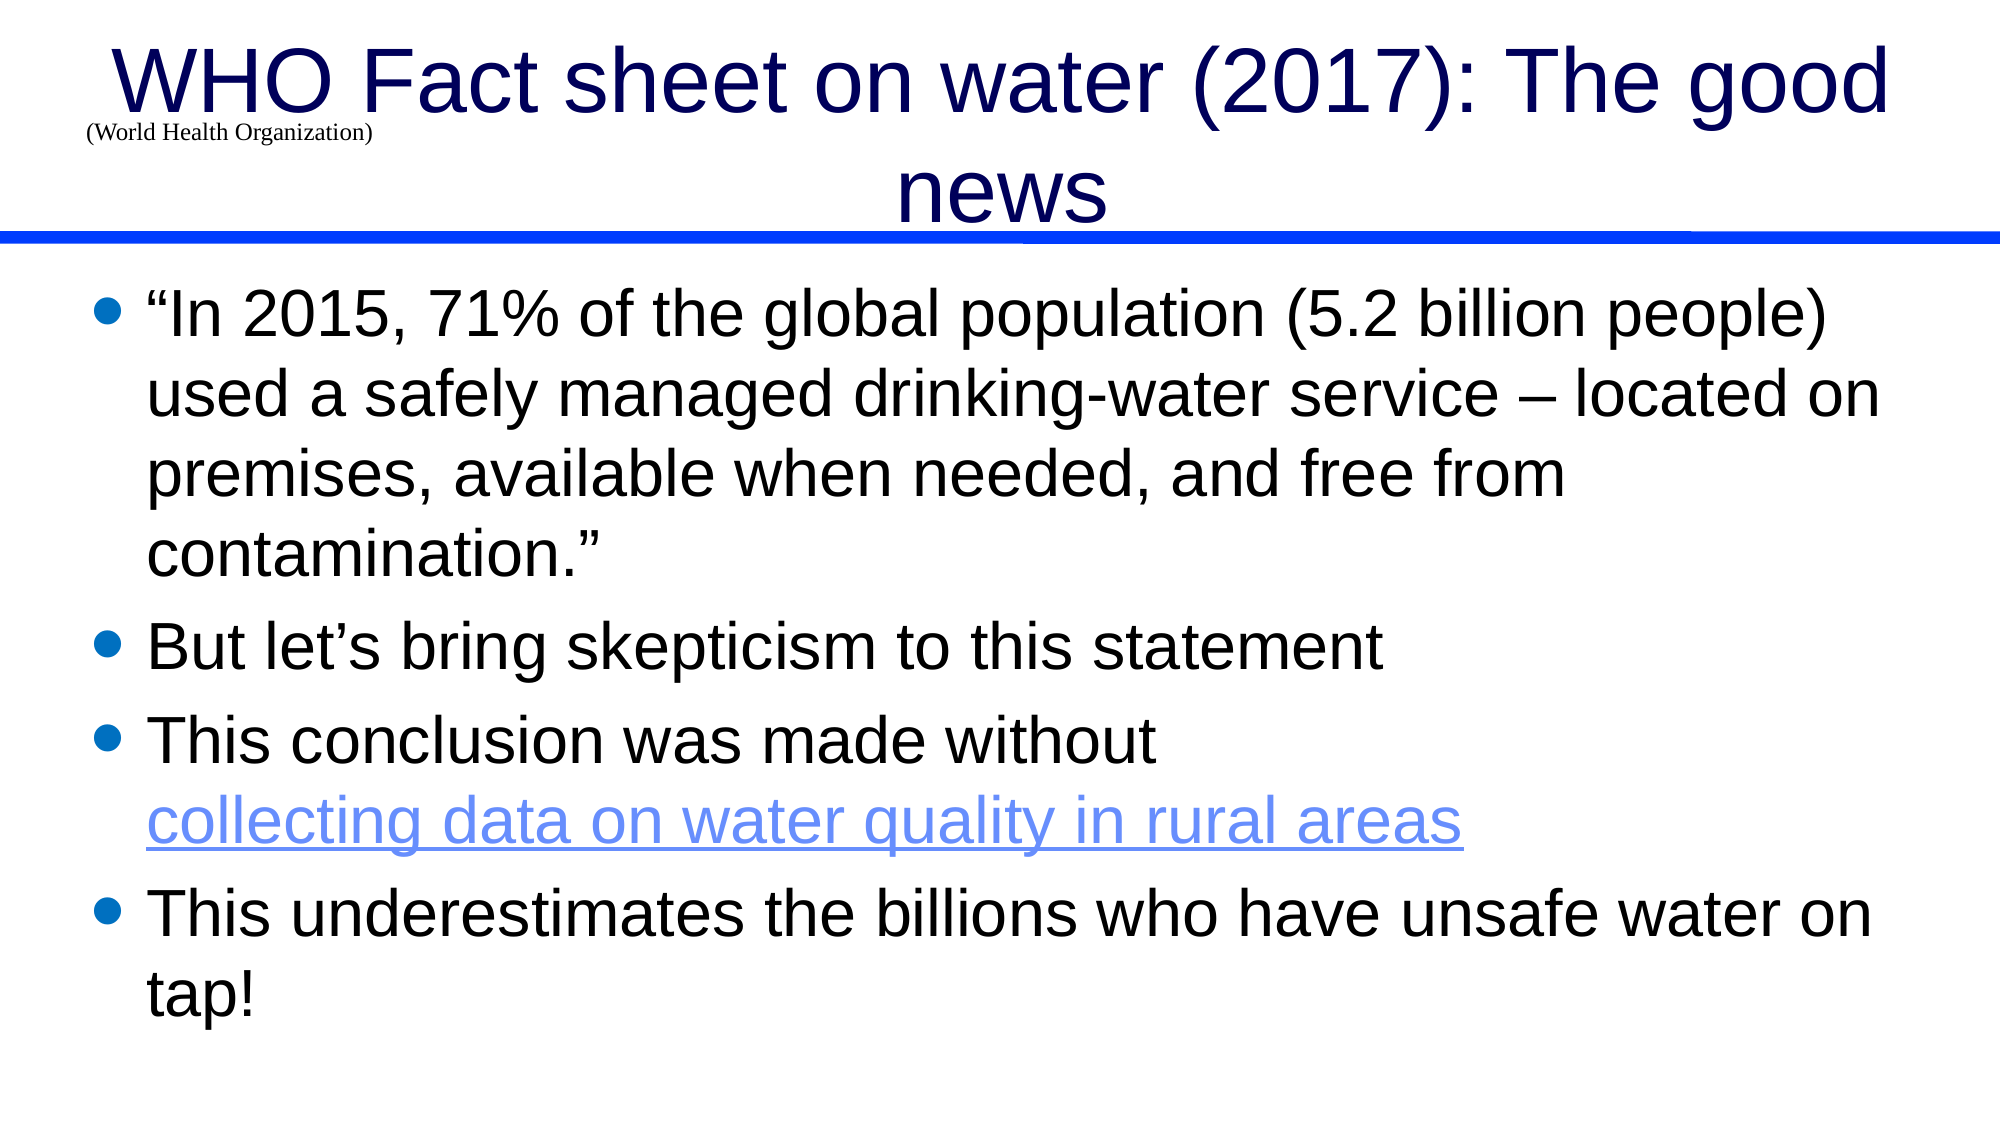

# WHO Fact sheet on water (2017): The good news
(World Health Organization)
“In 2015, 71% of the global population (5.2 billion people) used a safely managed drinking-water service – located on premises, available when needed, and free from contamination.”
But let’s bring skepticism to this statement
This conclusion was made without collecting data on water quality in rural areas
This underestimates the billions who have unsafe water on tap!